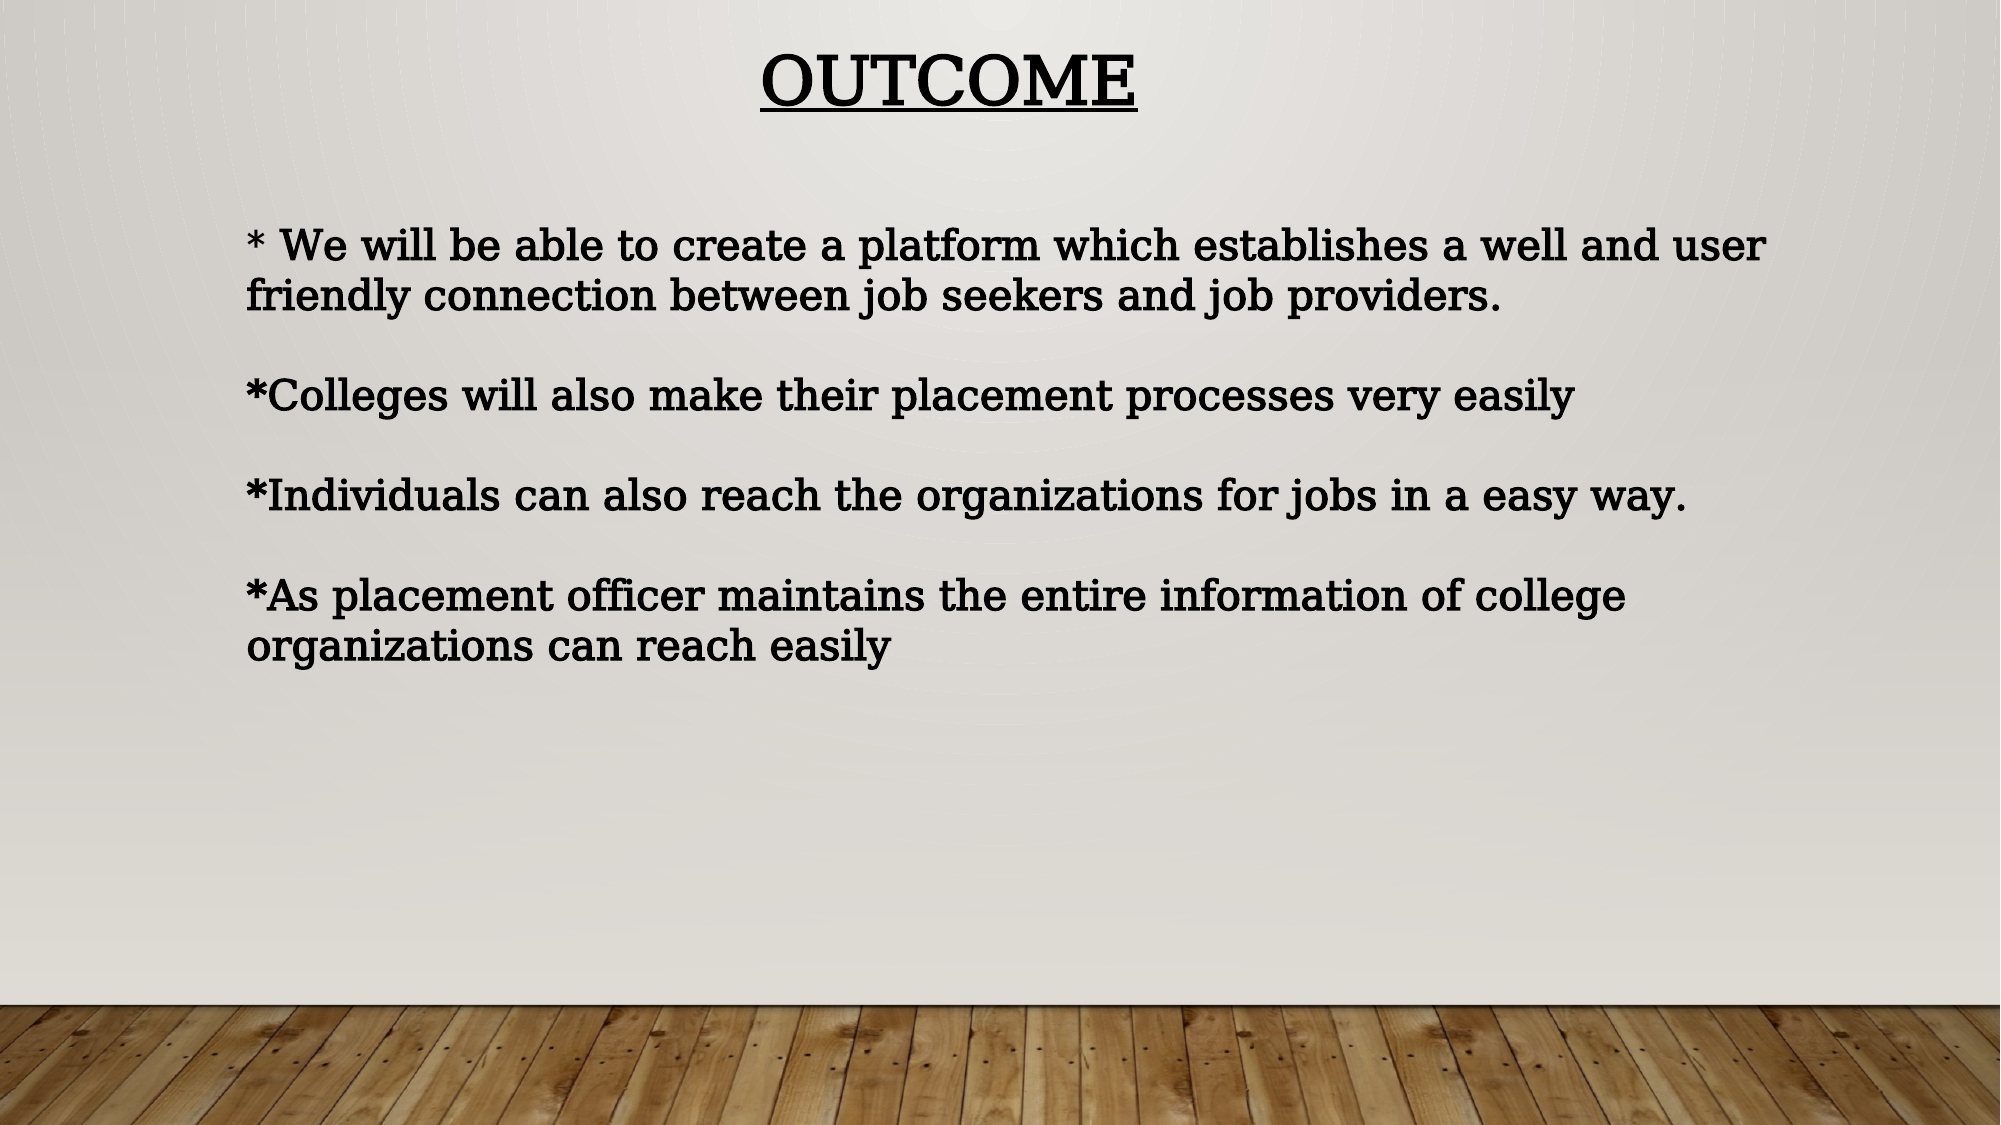

OUTCOME
* We will be able to create a platform which establishes a well and user friendly connection between job seekers and job providers.

*Colleges will also make their placement processes very easily

*Individuals can also reach the organizations for jobs in a easy way.

*As placement officer maintains the entire information of college organizations can reach easily